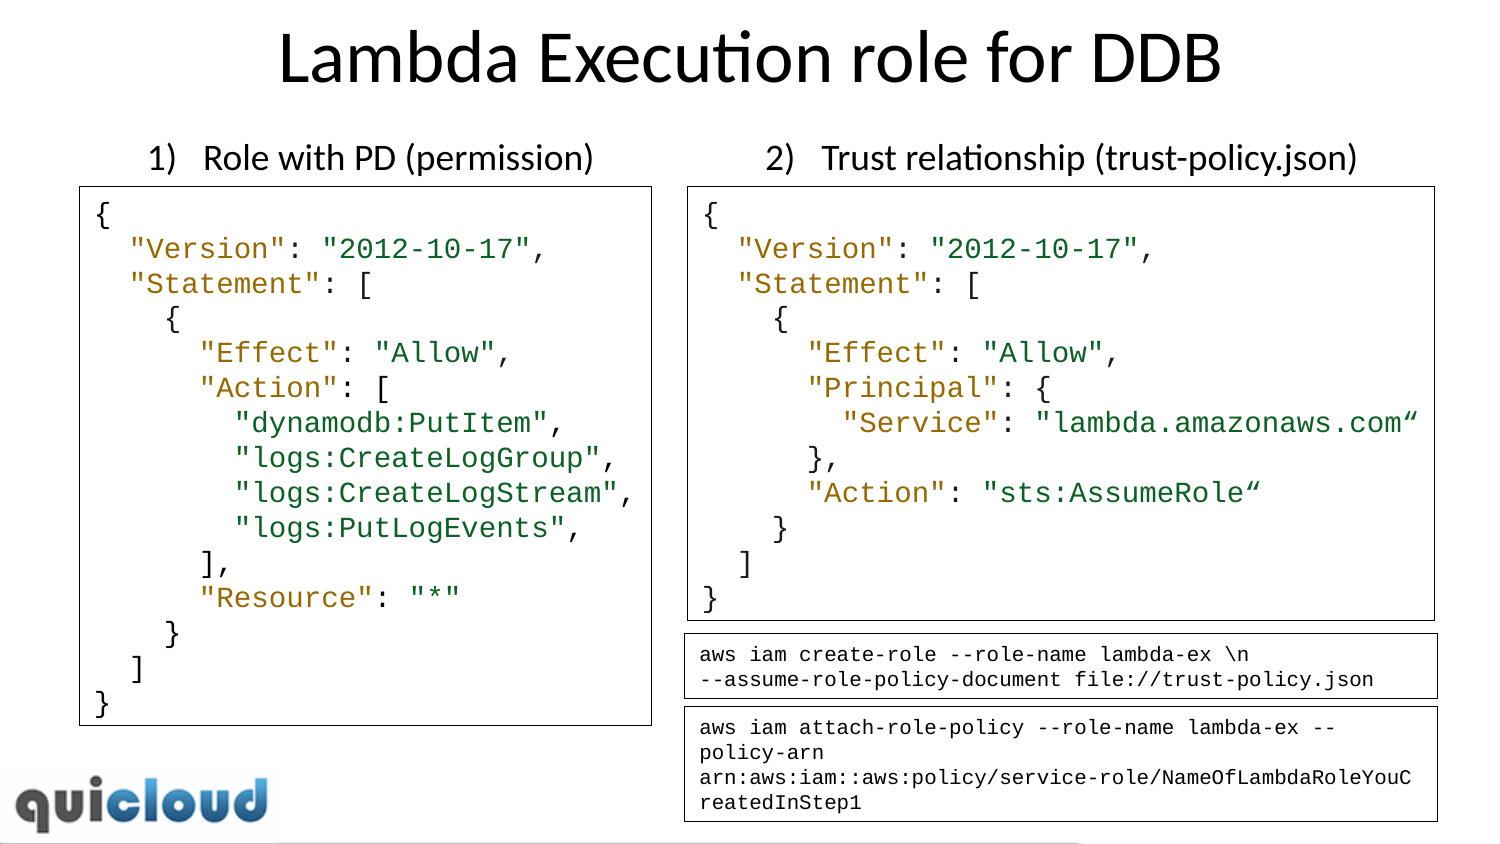

# Lambda Execution role for DDB
Role with PD (permission)
Trust relationship (trust-policy.json)
{
  "Version": "2012-10-17",
  "Statement": [
    {
      "Effect": "Allow",
      "Action": [
        "dynamodb:PutItem",
        "logs:CreateLogGroup",
        "logs:CreateLogStream",
        "logs:PutLogEvents",
      ],
      "Resource": "*"
    }
  ]
}
{
  "Version": "2012-10-17",
  "Statement": [
    {
      "Effect": "Allow",
      "Principal": {
        "Service": "lambda.amazonaws.com“
      },
      "Action": "sts:AssumeRole“
    }
  ]
}
aws iam create-role --role-name lambda-ex \n
--assume-role-policy-document file://trust-policy.json
aws iam attach-role-policy --role-name lambda-ex --policy-arn arn:aws:iam::aws:policy/service-role/NameOfLambdaRoleYouCreatedInStep1